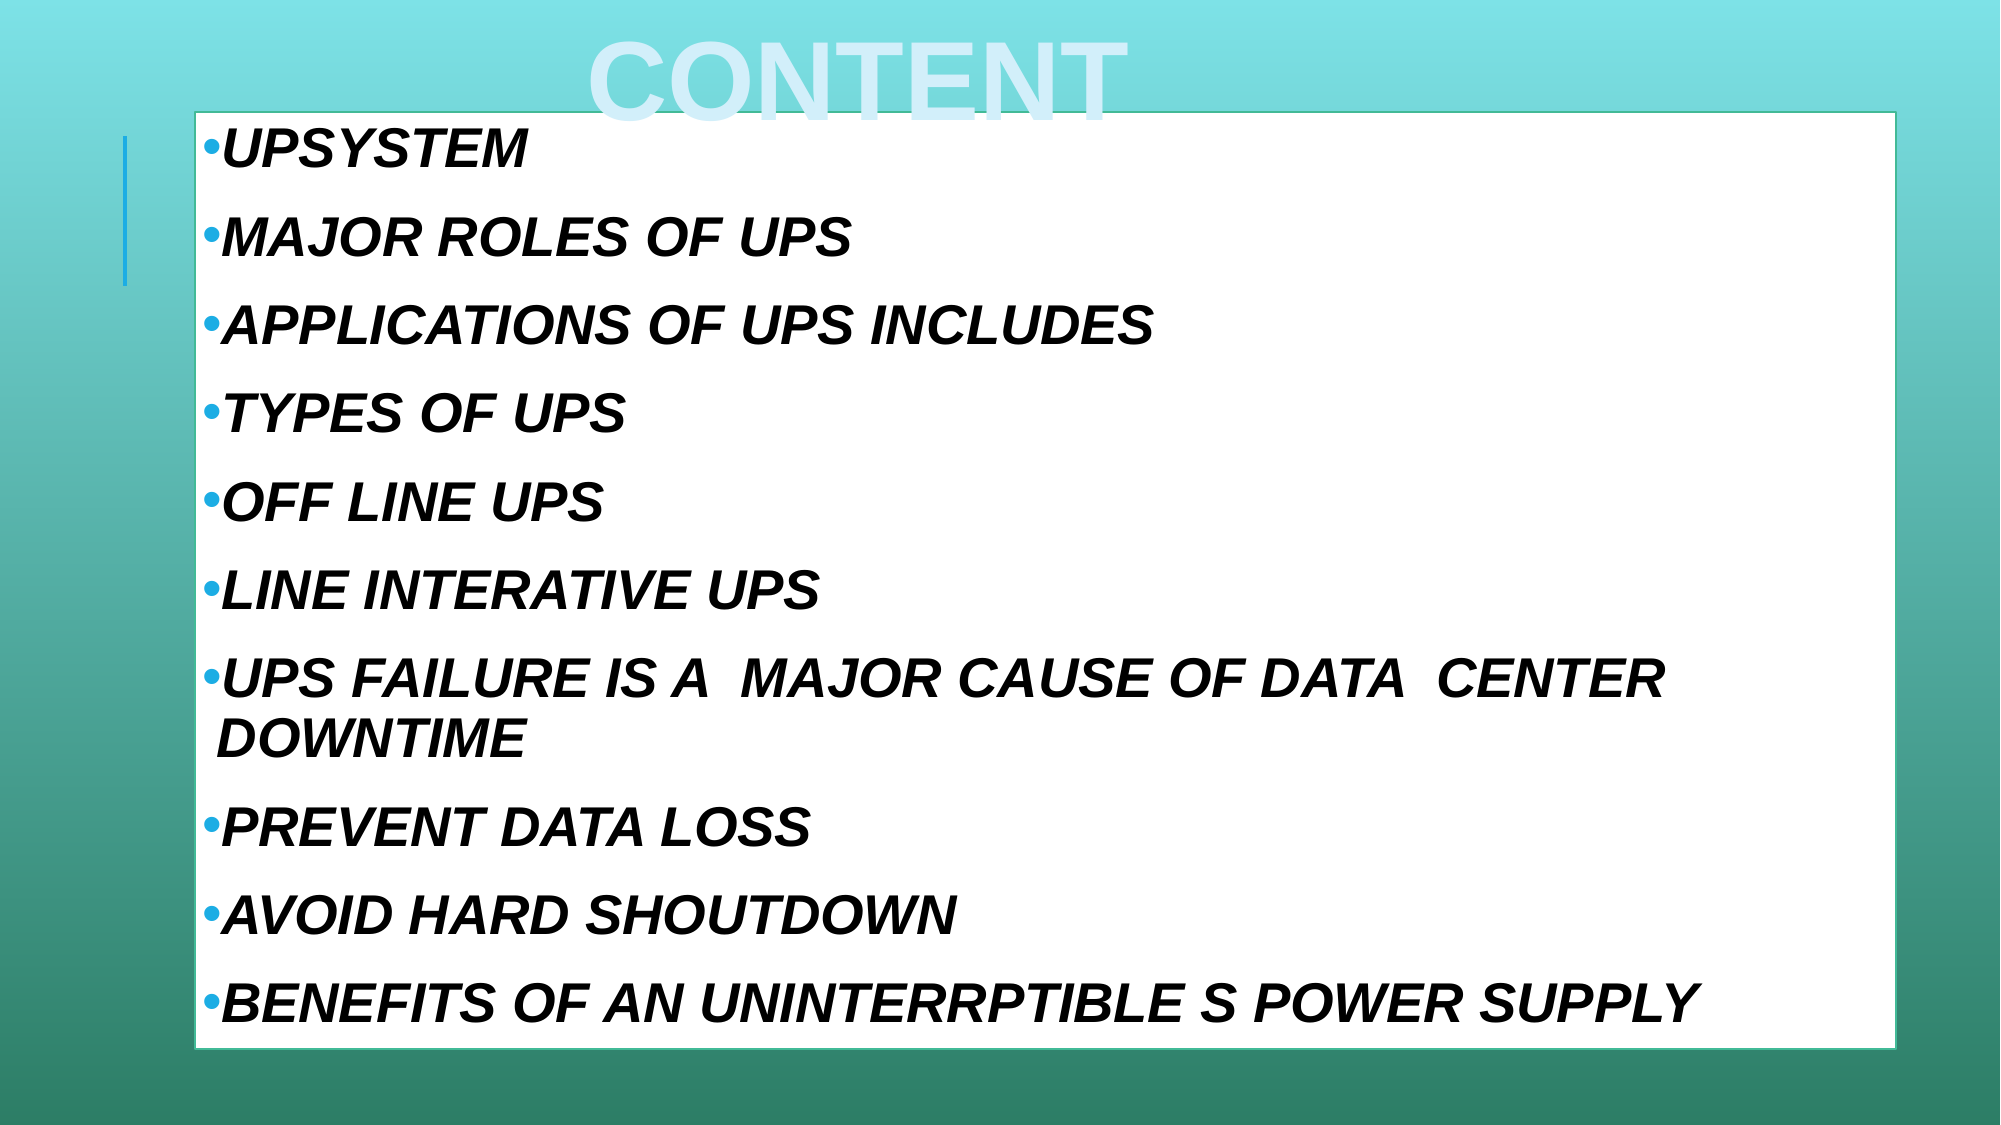

CONTENT
UPSYSTEM
MAJOR ROLES OF UPS
APPLICATIONS OF UPS INCLUDES
TYPES OF UPS
OFF LINE UPS
LINE INTERATIVE UPS
UPS FAILURE IS A  MAJOR CAUSE OF DATA  CENTER DOWNTIME
PREVENT DATA LOSS
AVOID HARD SHOUTDOWN
BENEFITS OF AN UNINTERRPTIBLE S POWER SUPPLY